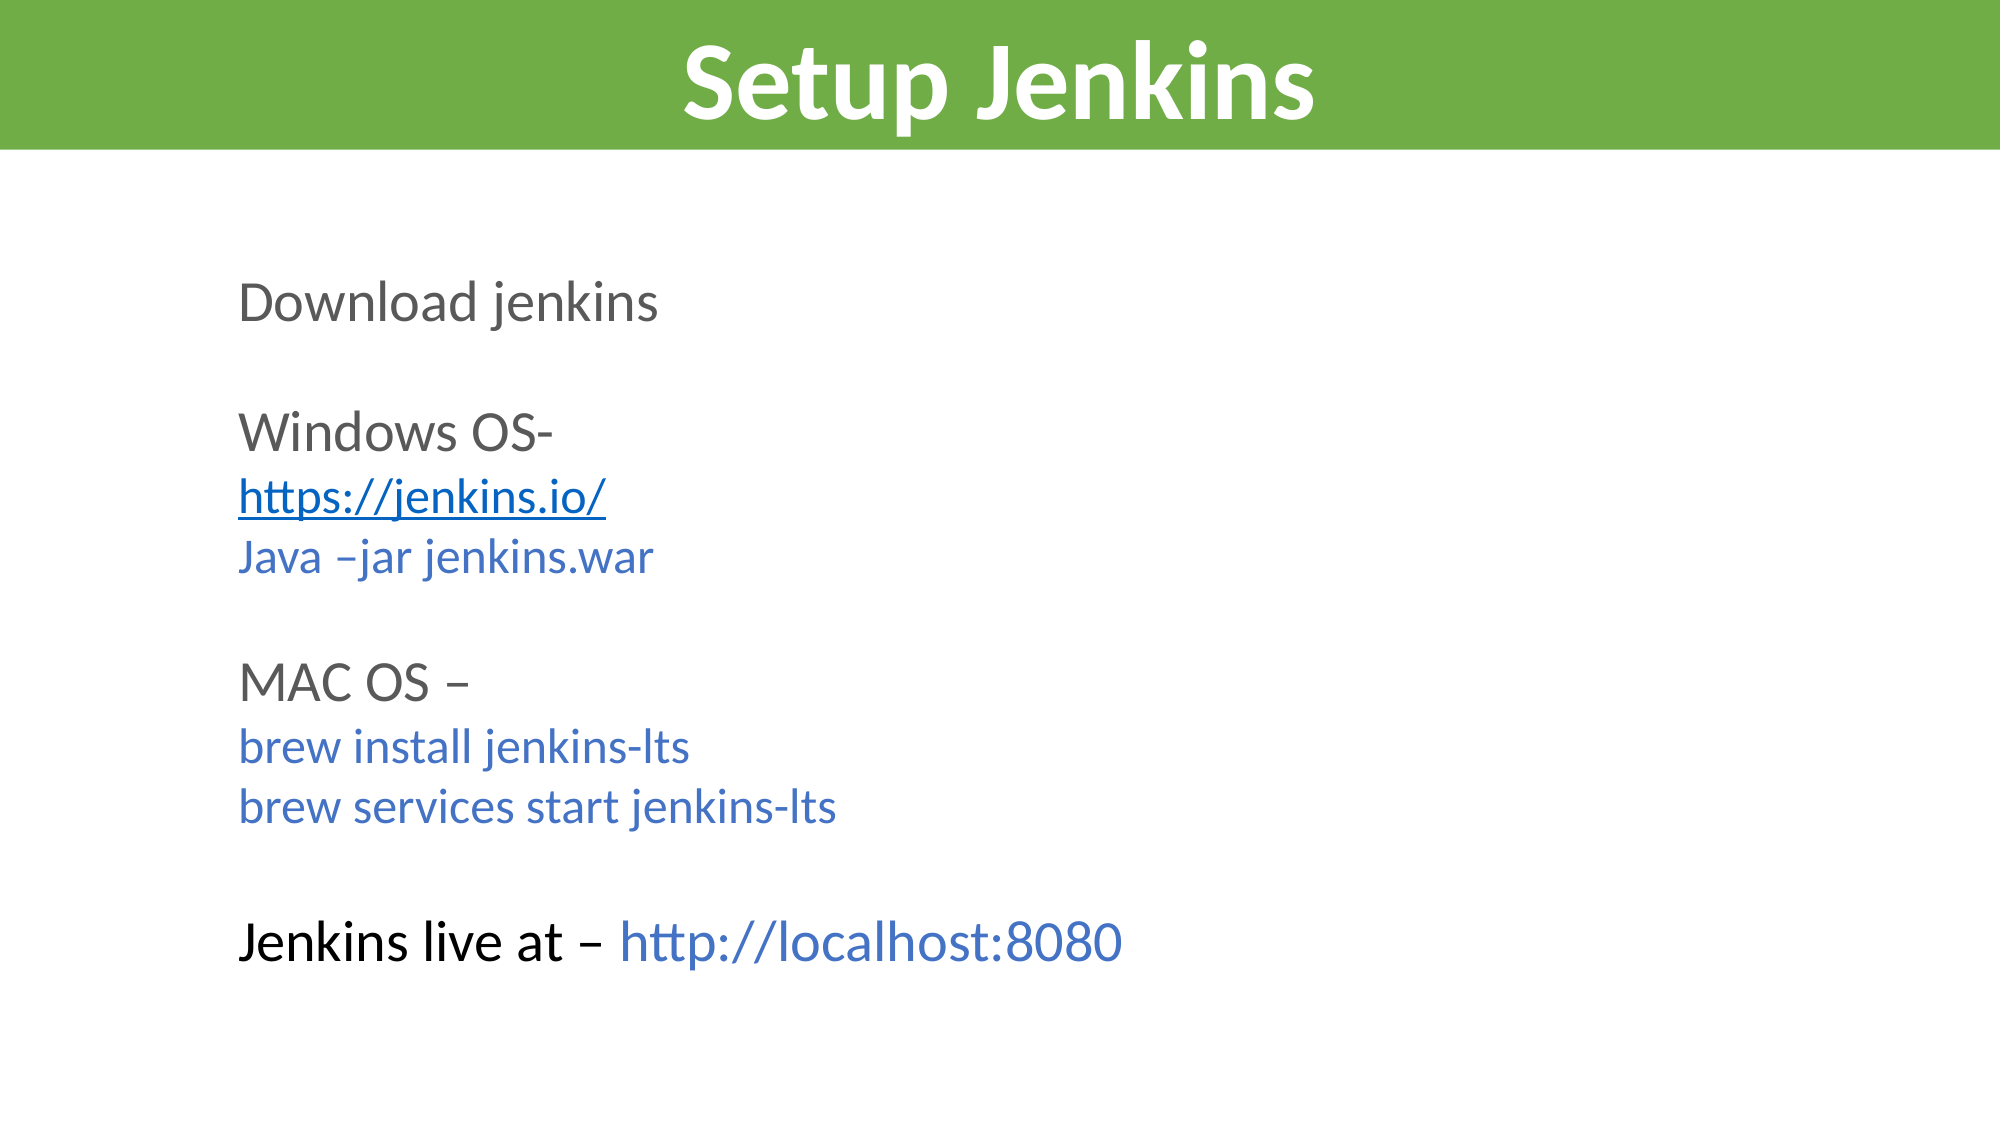

Setup Jenkins
Download jenkins

Windows OS-
https://jenkins.io/
Java –jar jenkins.war

MAC OS –
brew install jenkins-lts
brew services start jenkins-lts
Jenkins live at – http://localhost:8080